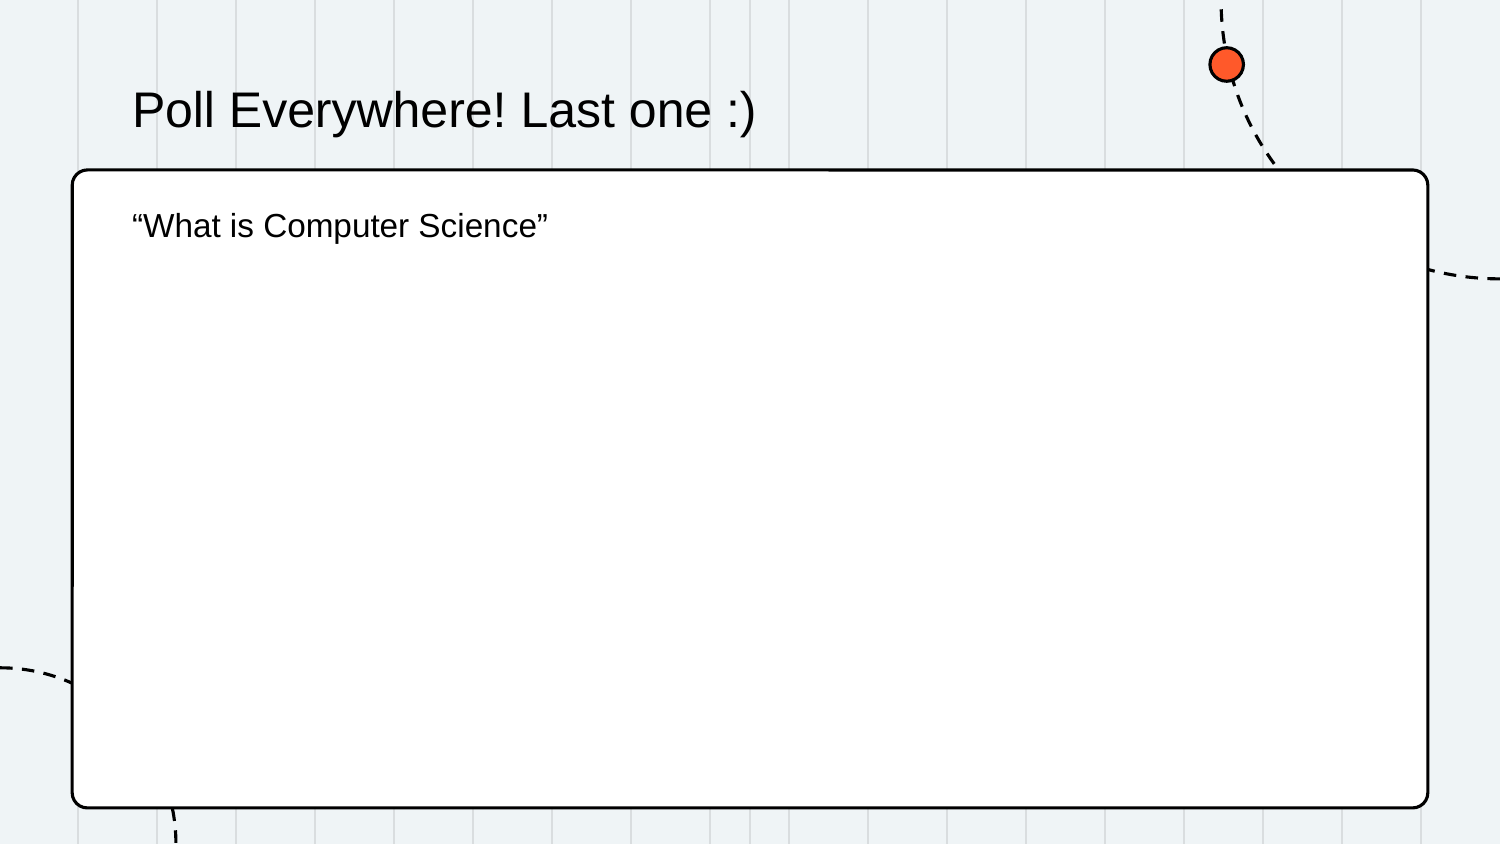

# Poll Everywhere! Last one :)
“What is Computer Science”